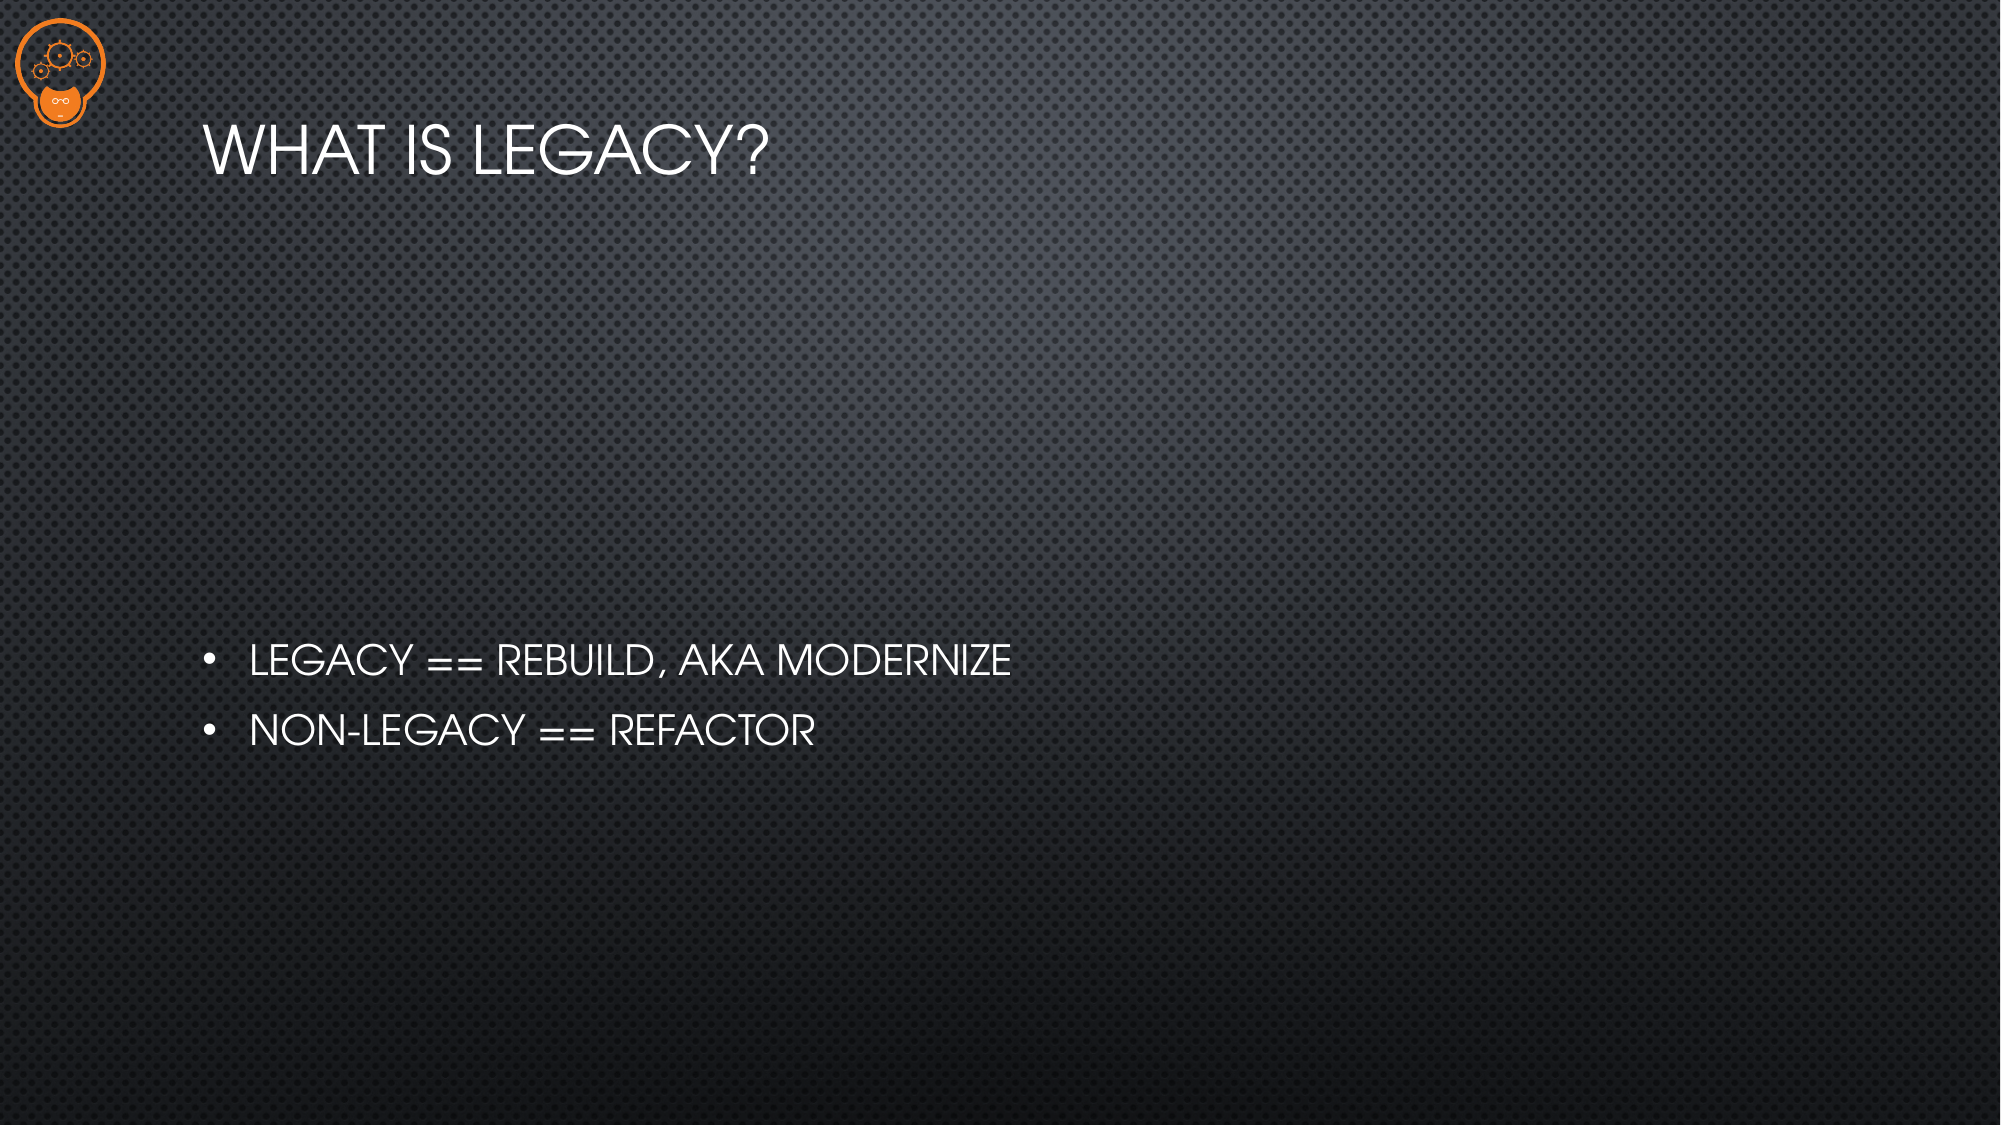

# What is Legacy?
Legacy == REBUILD, AKA Modernize
Non-Legacy == Refactor